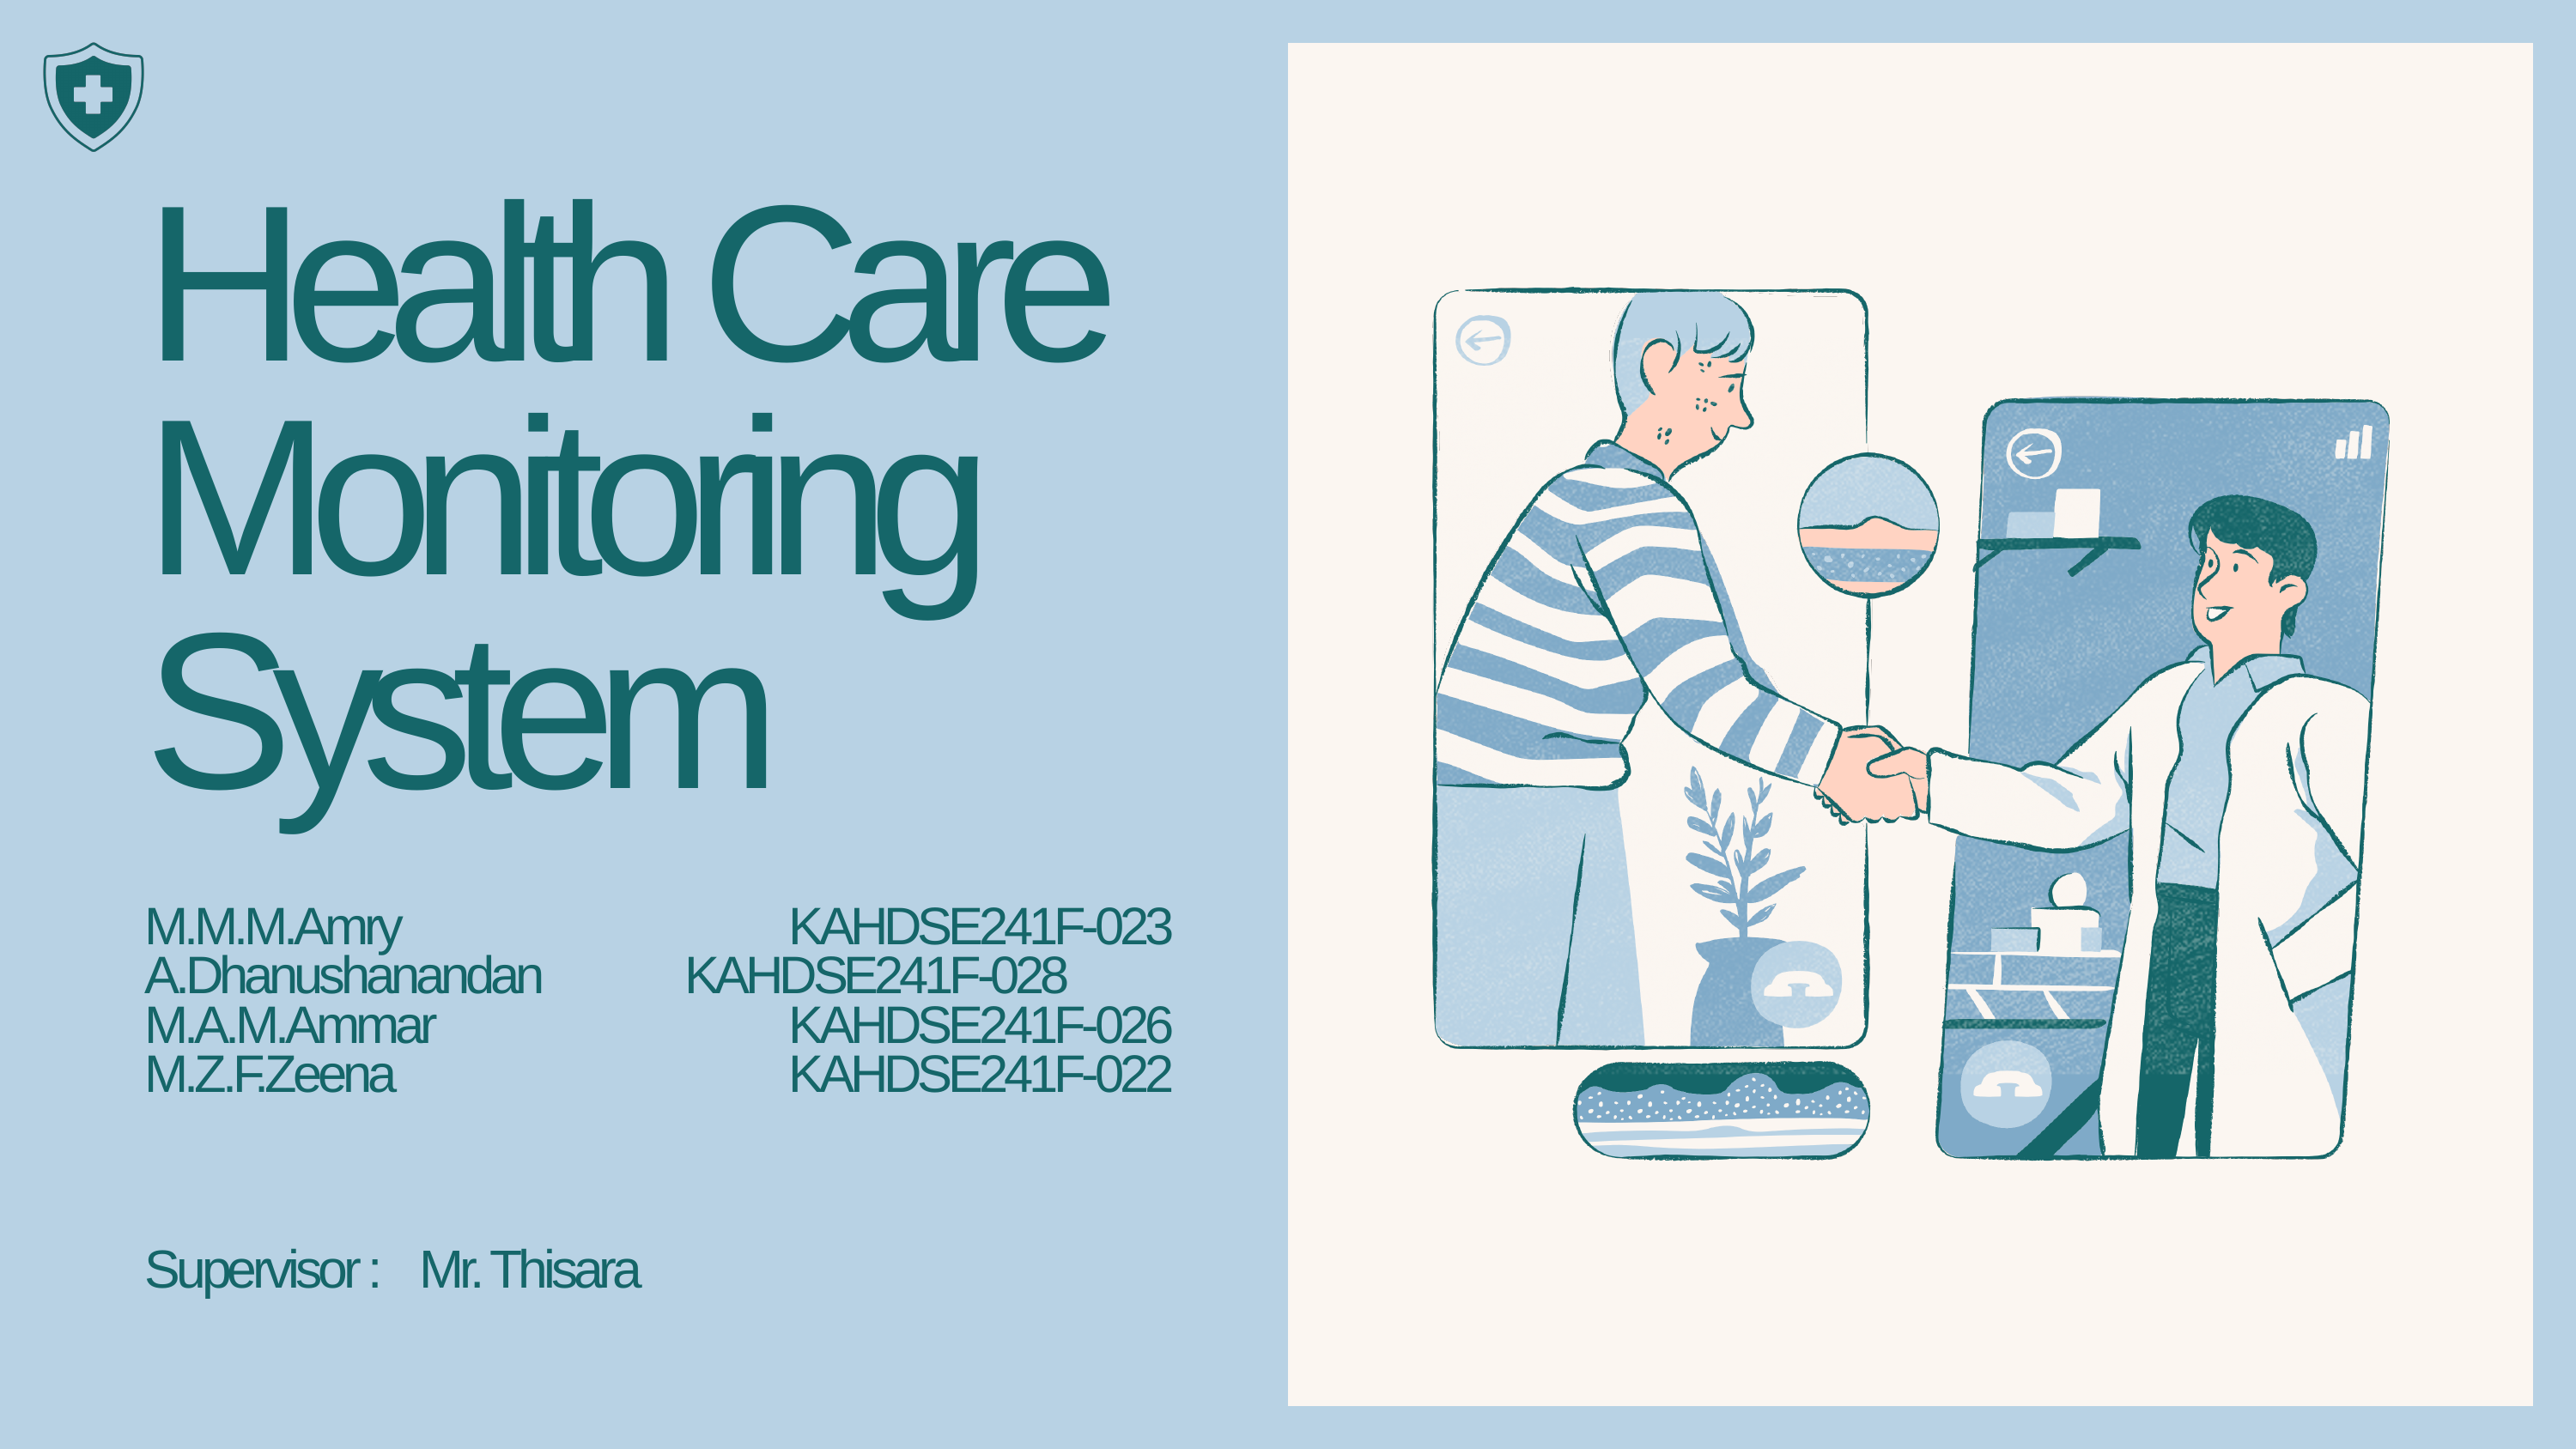

Health Care Monitoring System

M.M.M.Amry                             	KAHDSE241F-023
A.Dhanushanandan              KAHDSE241F-028
M.A.M.Ammar                         	KAHDSE241F-026
M.Z.F.Zeena                               	KAHDSE241F-022
Supervisor :    Mr. Thisara